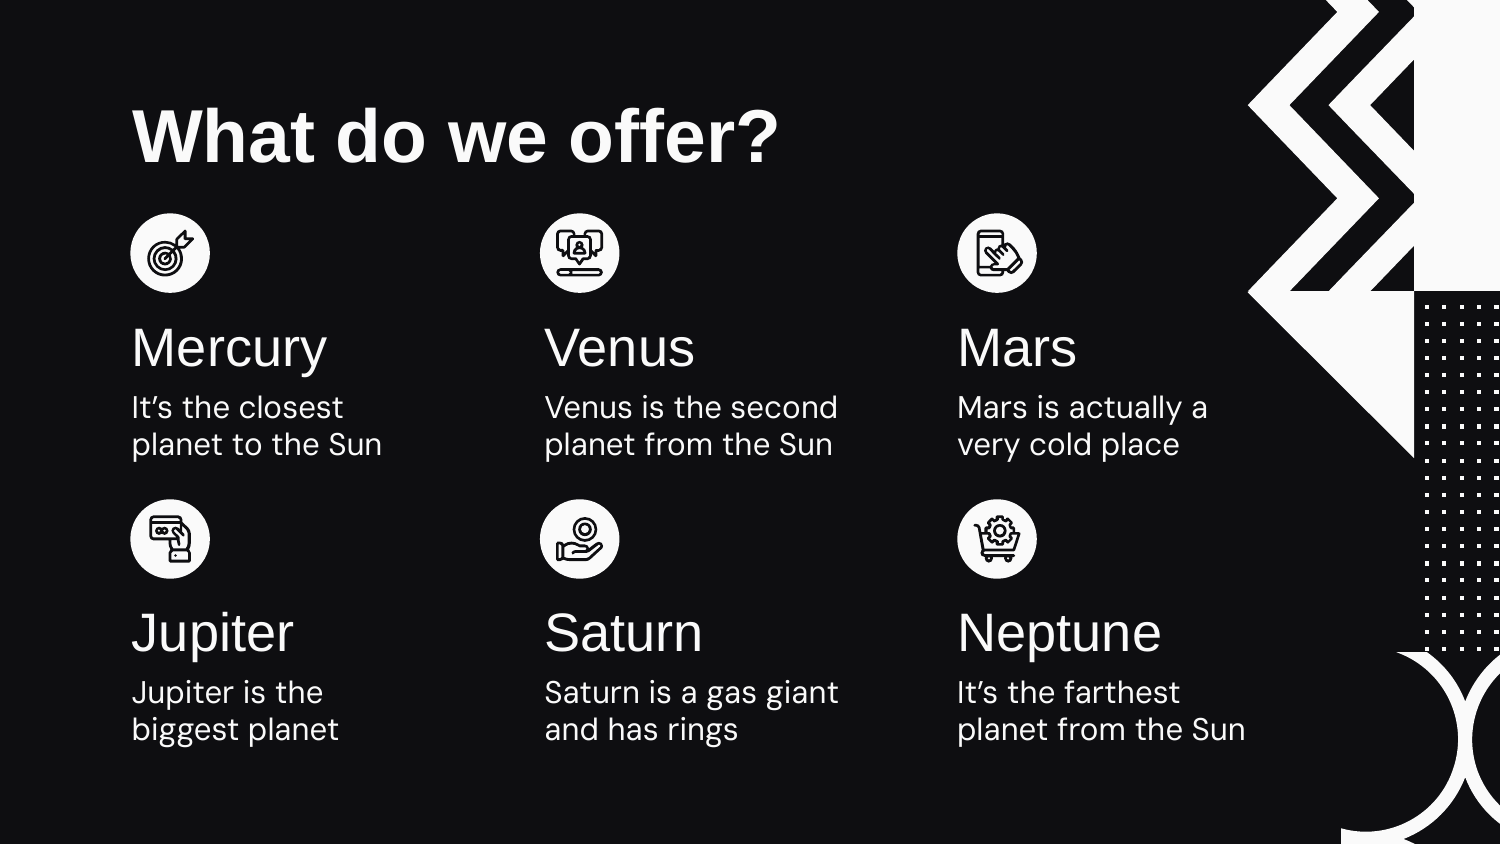

What do we offer?

# Mercury
Venus
Mars
It’s the closest planet to the Sun
Venus is the second planet from the Sun
Mars is actually a very cold place

Jupiter
Saturn
Neptune
Jupiter is the biggest planet
Saturn is a gas giant and has rings
It’s the farthest planet from the Sun